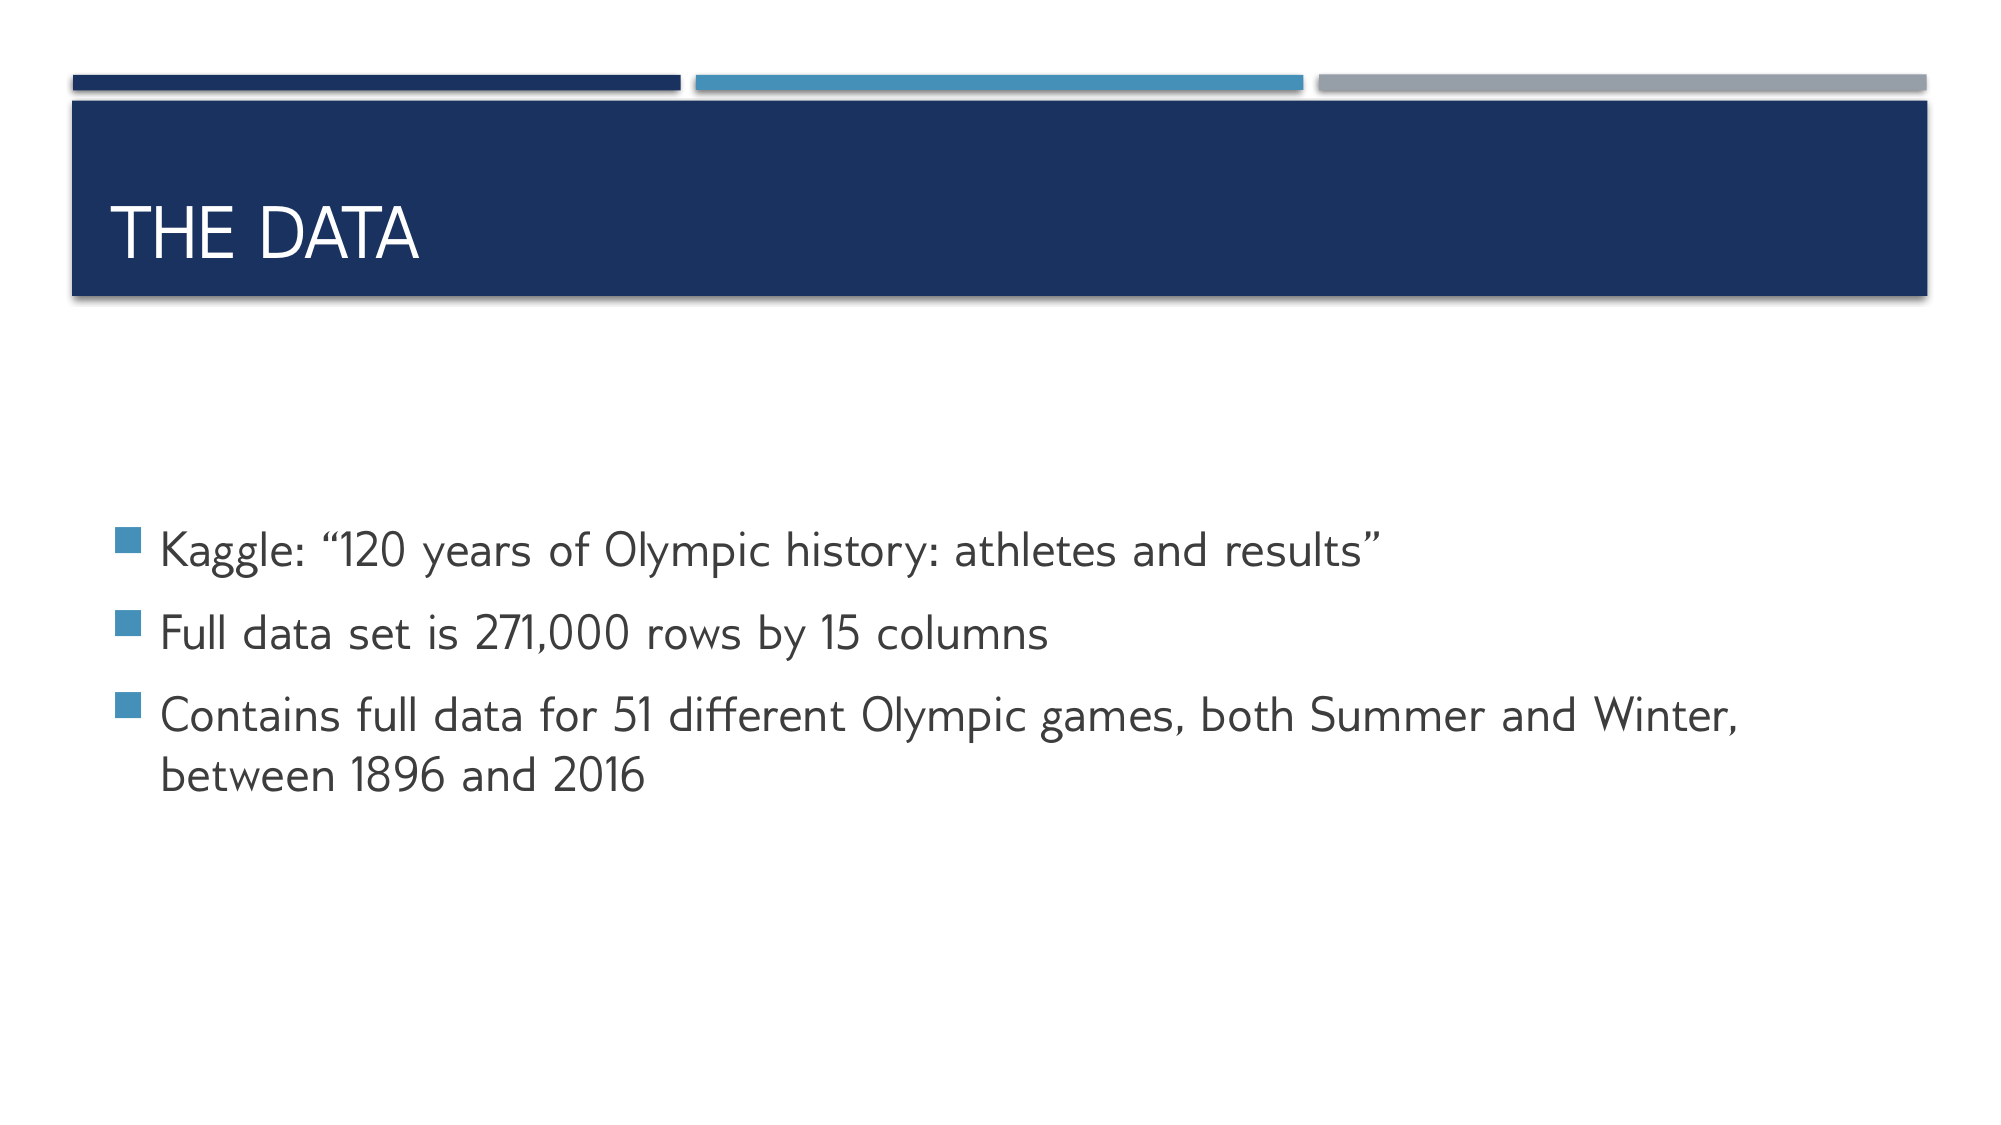

# The Data
Kaggle: “120 years of Olympic history: athletes and results”
Full data set is 271,000 rows by 15 columns
Contains full data for 51 different Olympic games, both Summer and Winter, between 1896 and 2016